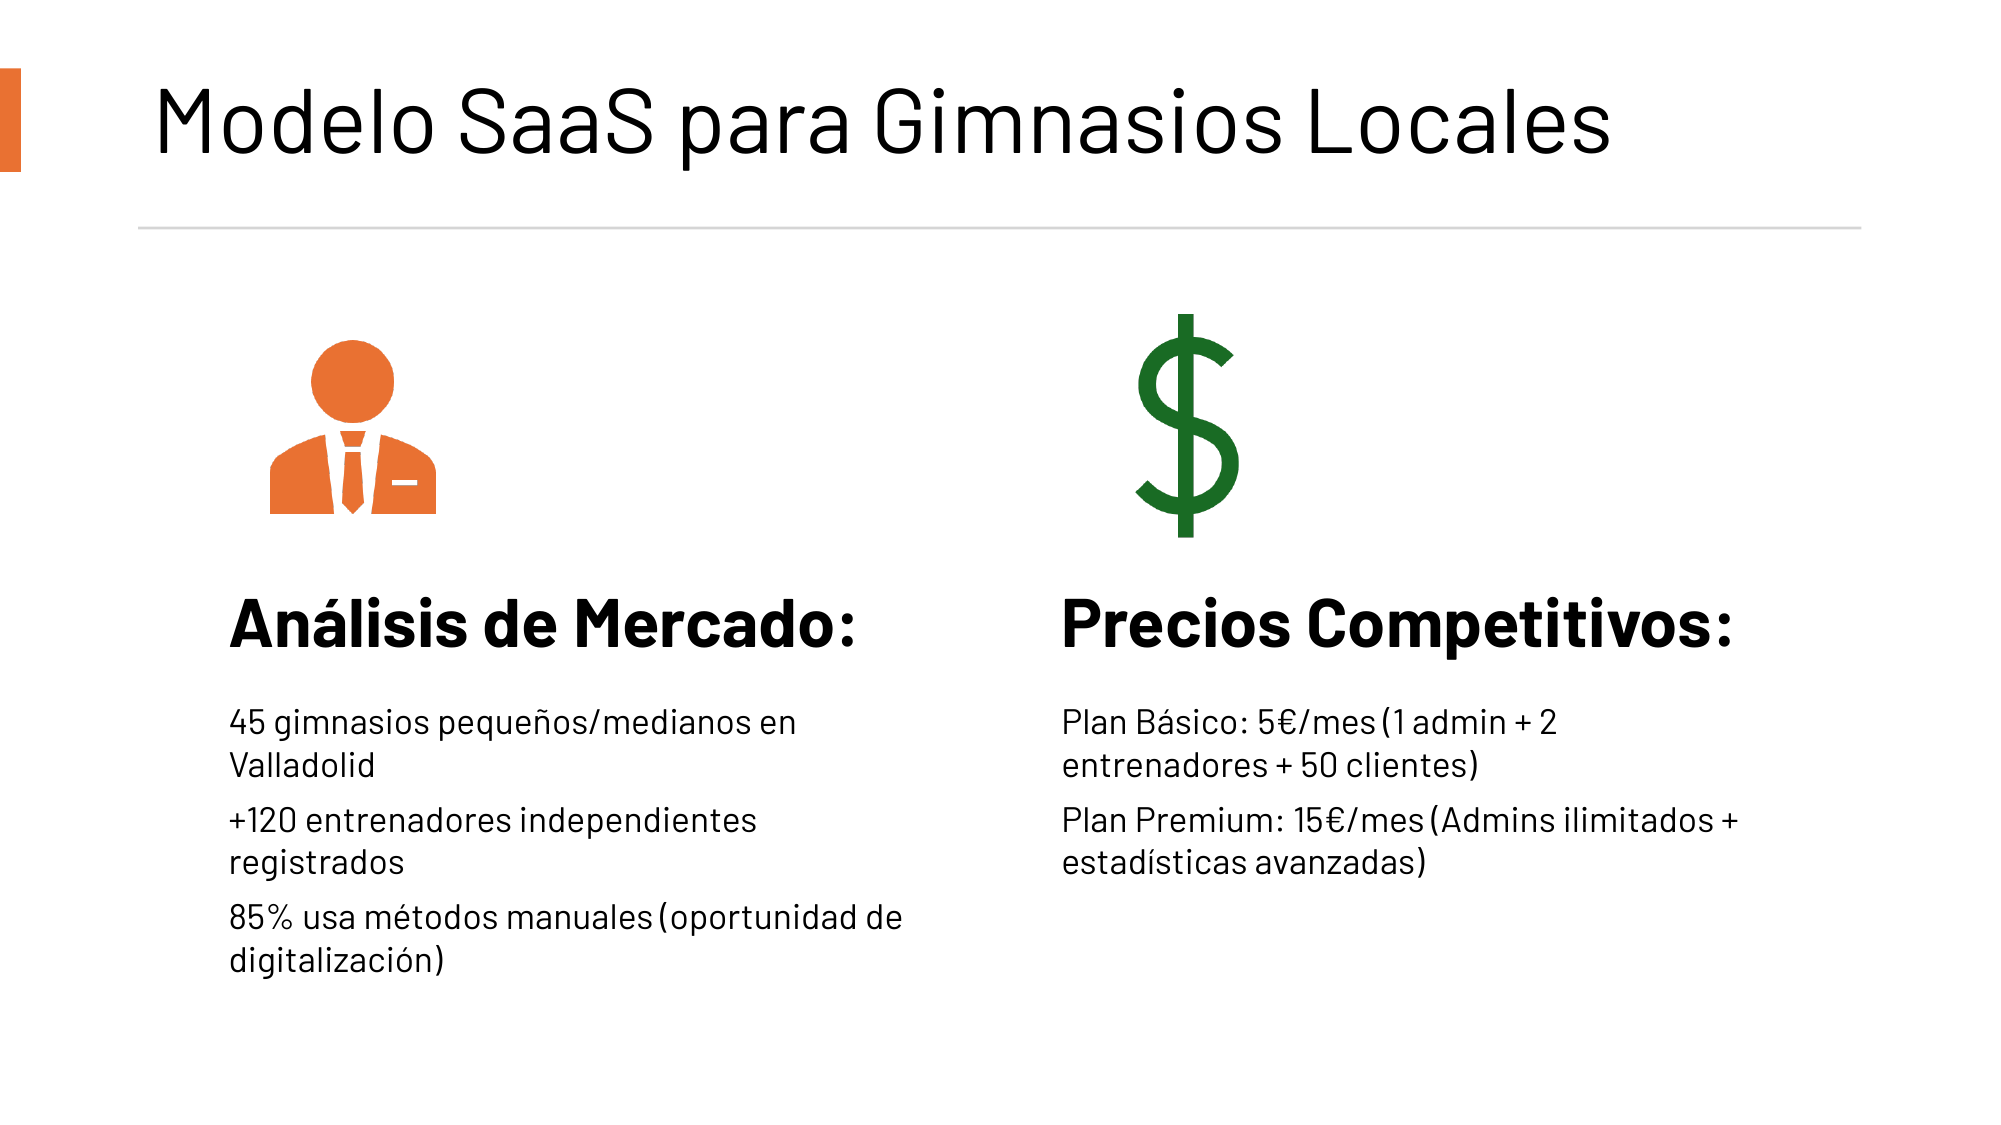

# Modelo SaaS para Gimnasios Locales

Análisis de Mercado:
45 gimnasios pequeños/medianos en Valladolid
+120 entrenadores independientes registrados
85% usa métodos manuales (oportunidad de digitalización)
Precios Competitivos:
Plan Básico: 5€/mes (1 admin + 2 entrenadores + 50 clientes)
Plan Premium: 15€/mes (Admins ilimitados + estadísticas avanzadas)